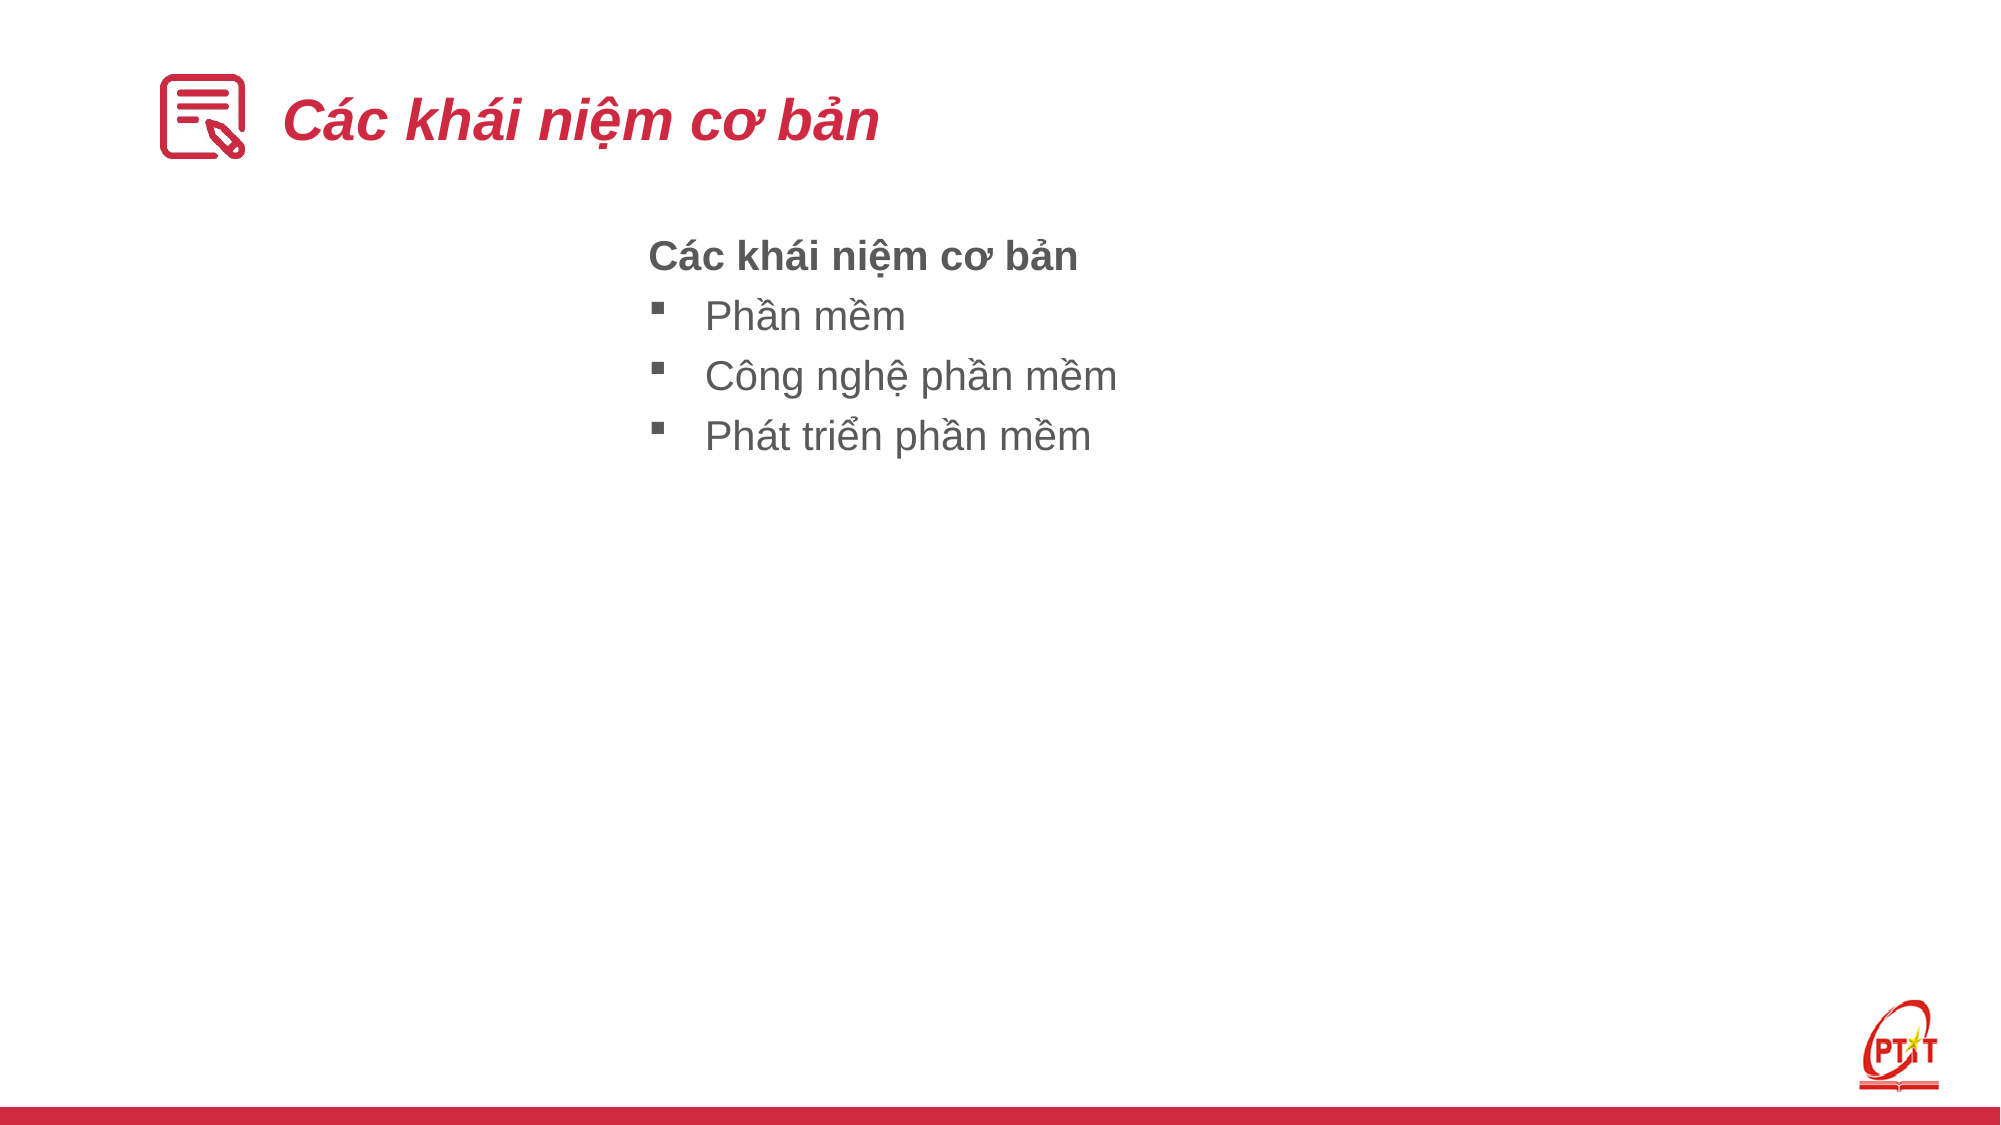

# Các khái niệm cơ bản
Các khái niệm cơ bản
Phần mềm
Công nghệ phần mềm
Phát triển phần mềm